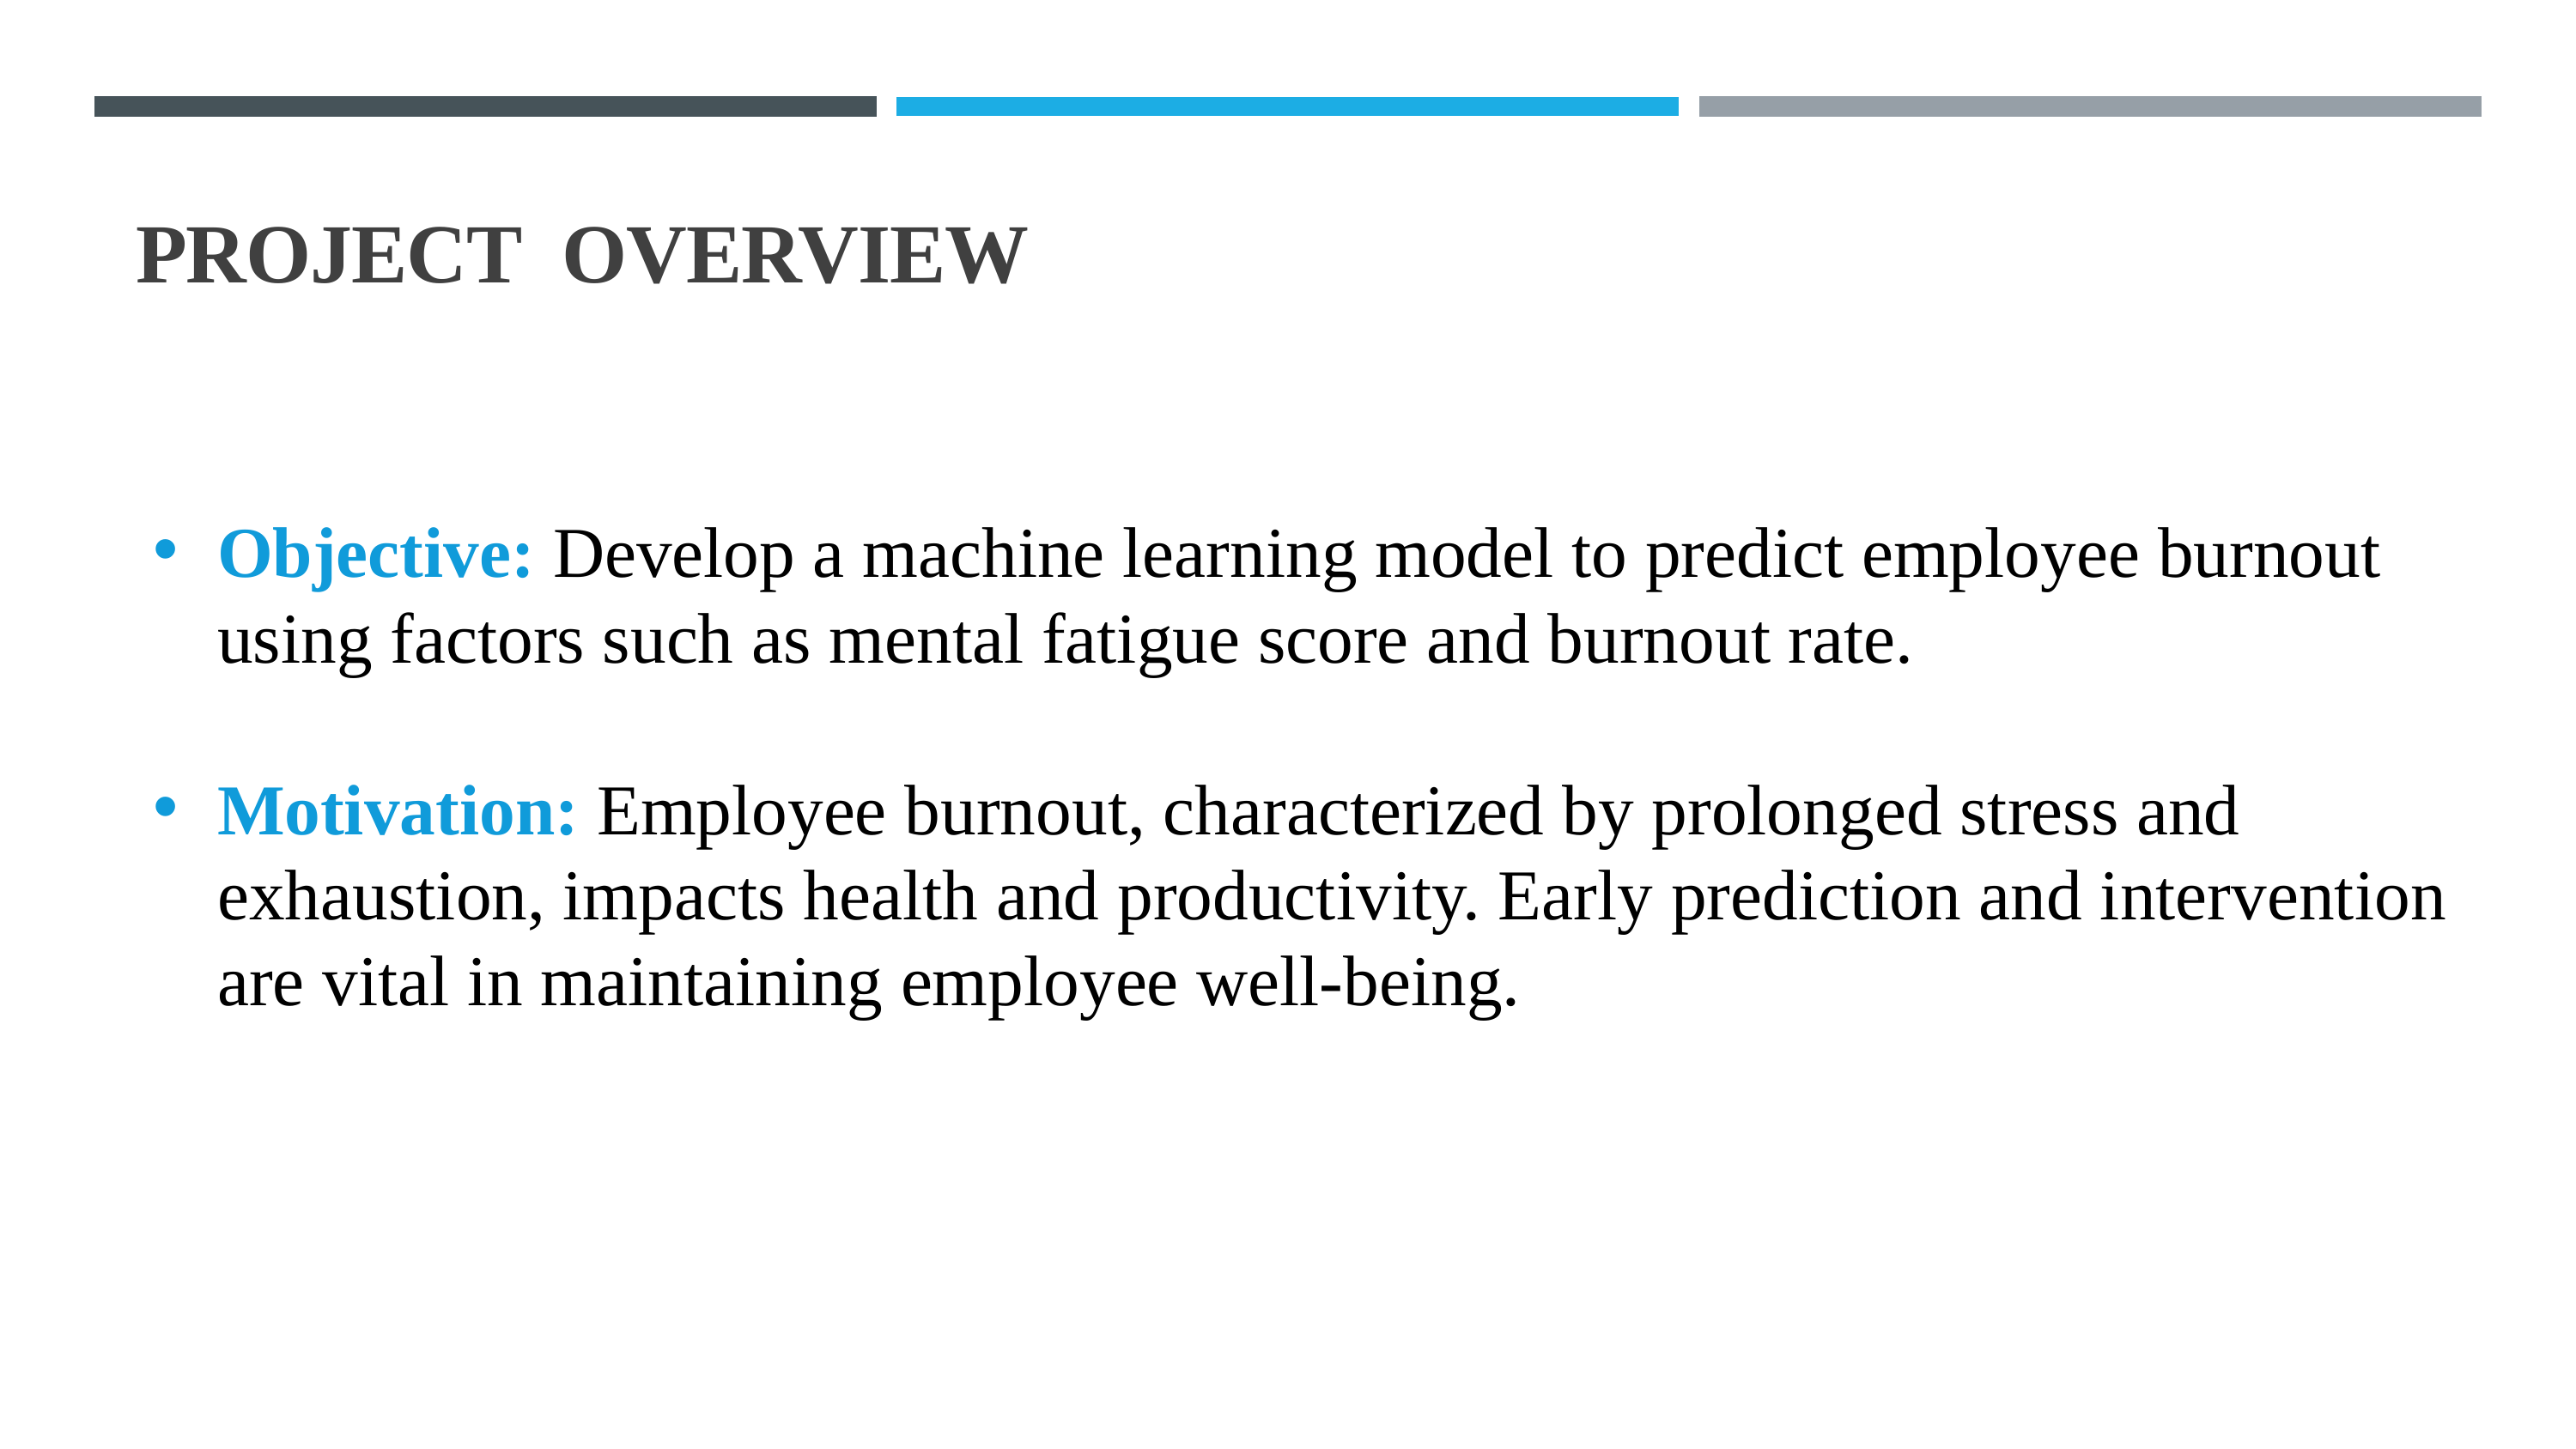

PROJECT  OVERVIEW
Objective: Develop a machine learning model to predict employee burnout using factors such as mental fatigue score and burnout rate.

Motivation: Employee burnout, characterized by prolonged stress and exhaustion, impacts health and productivity. Early prediction and intervention are vital in maintaining employee well-being.